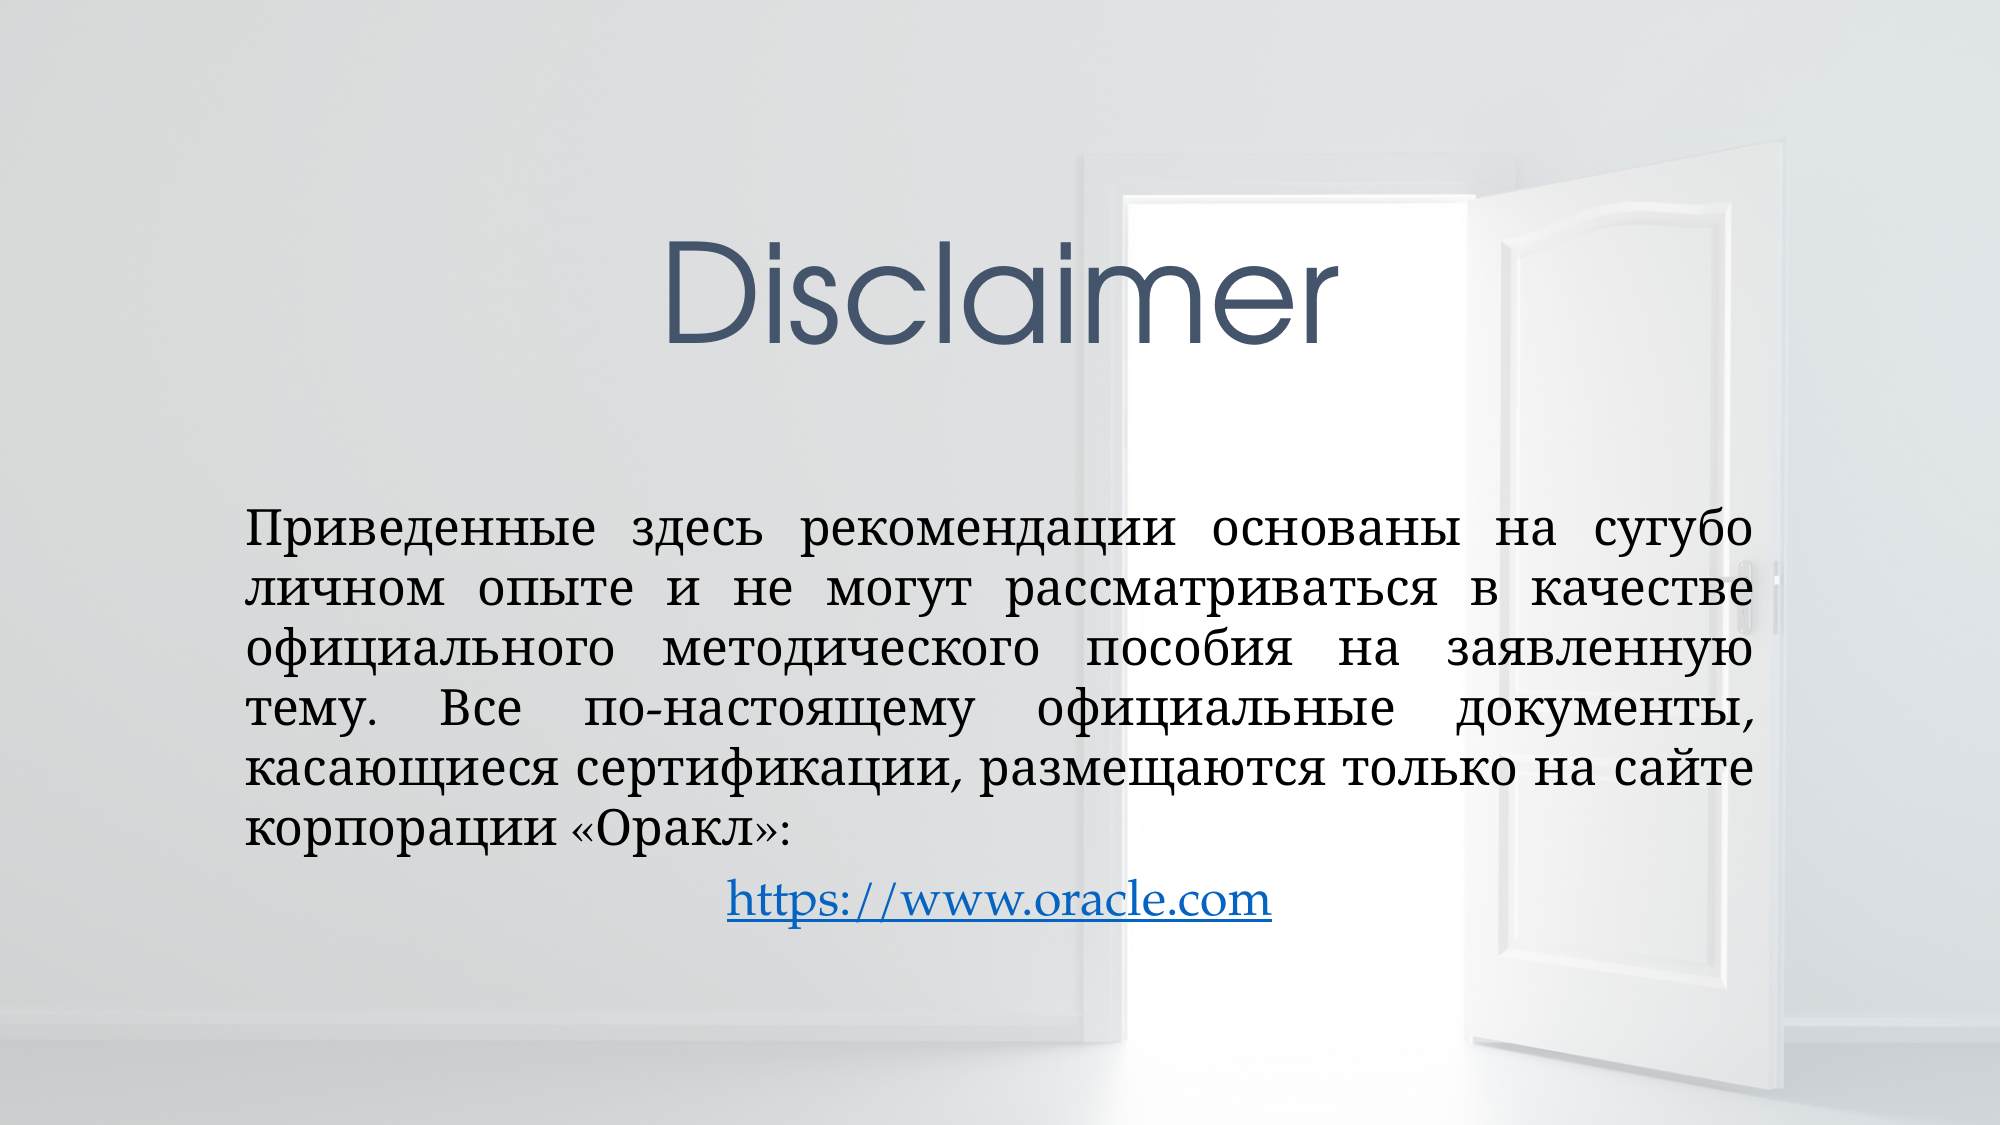

# Disclaimer
Приведенные здесь рекомендации основаны на сугубо личном опыте и не могут рассматриваться в качестве официального методического пособия на заявленную тему. Все по-настоящему официальные документы, касающиеся сертификации, размещаются только на сайте корпорации «Оракл»:
https://www.oracle.com